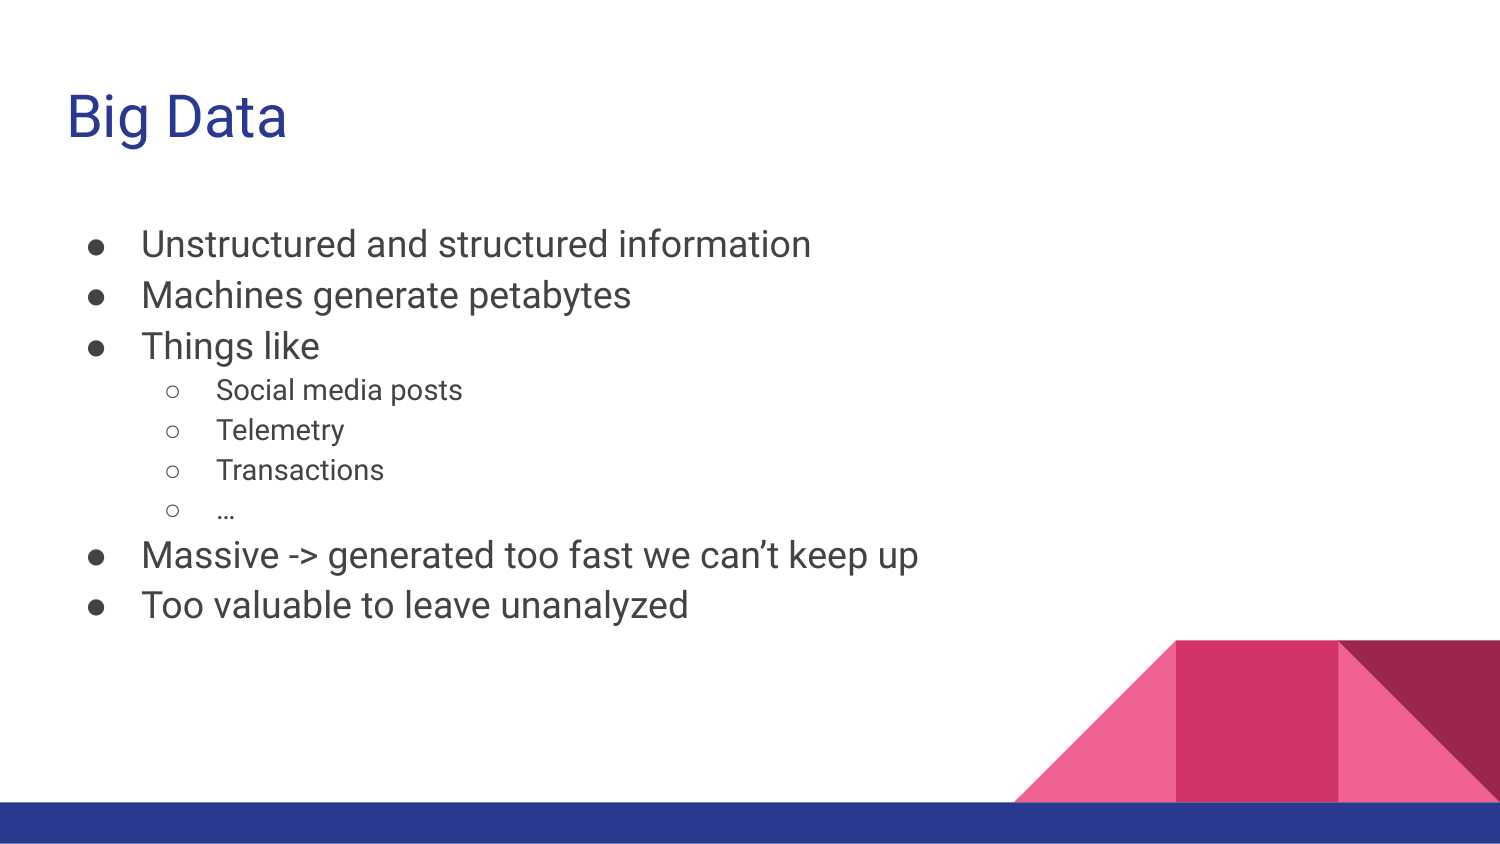

# Big Data
Unstructured and structured information
Machines generate petabytes
Things like
Social media posts
Telemetry
Transactions
…
Massive -> generated too fast we can’t keep up
Too valuable to leave unanalyzed